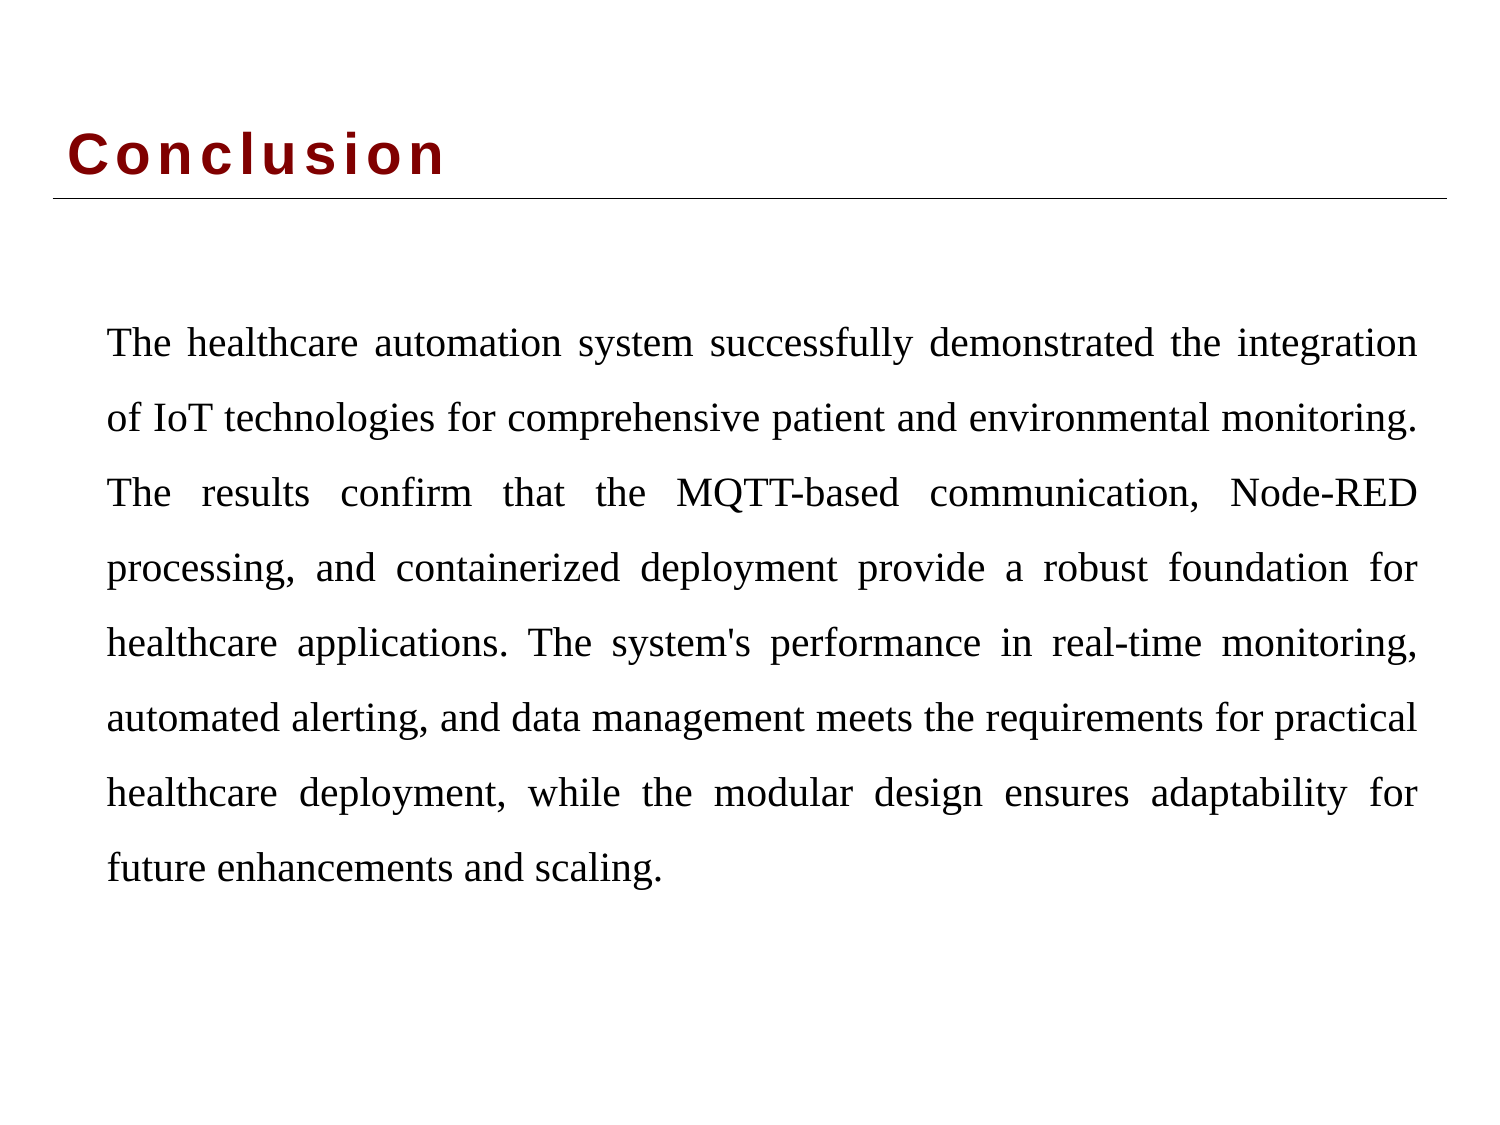

Conclusion
The healthcare automation system successfully demonstrated the integration of IoT technologies for comprehensive patient and environmental monitoring. The results confirm that the MQTT-based communication, Node-RED processing, and containerized deployment provide a robust foundation for healthcare applications. The system's performance in real-time monitoring, automated alerting, and data management meets the requirements for practical healthcare deployment, while the modular design ensures adaptability for future enhancements and scaling.